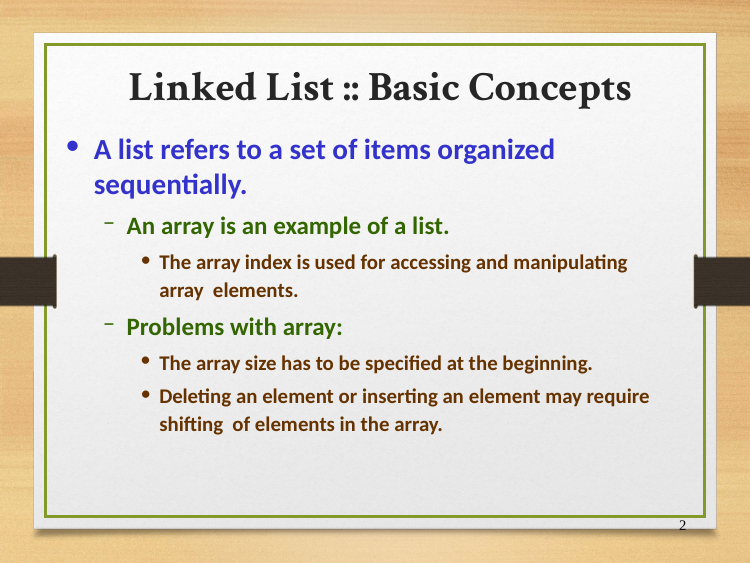

Linked List :: Basic Concepts
A list refers to a set of items organized sequentially.
An array is an example of a list.
The array index is used for accessing and manipulating array  elements.
Problems with array:
The array size has to be specified at the beginning.
Deleting an element or inserting an element may require shifting  of elements in the array.
2